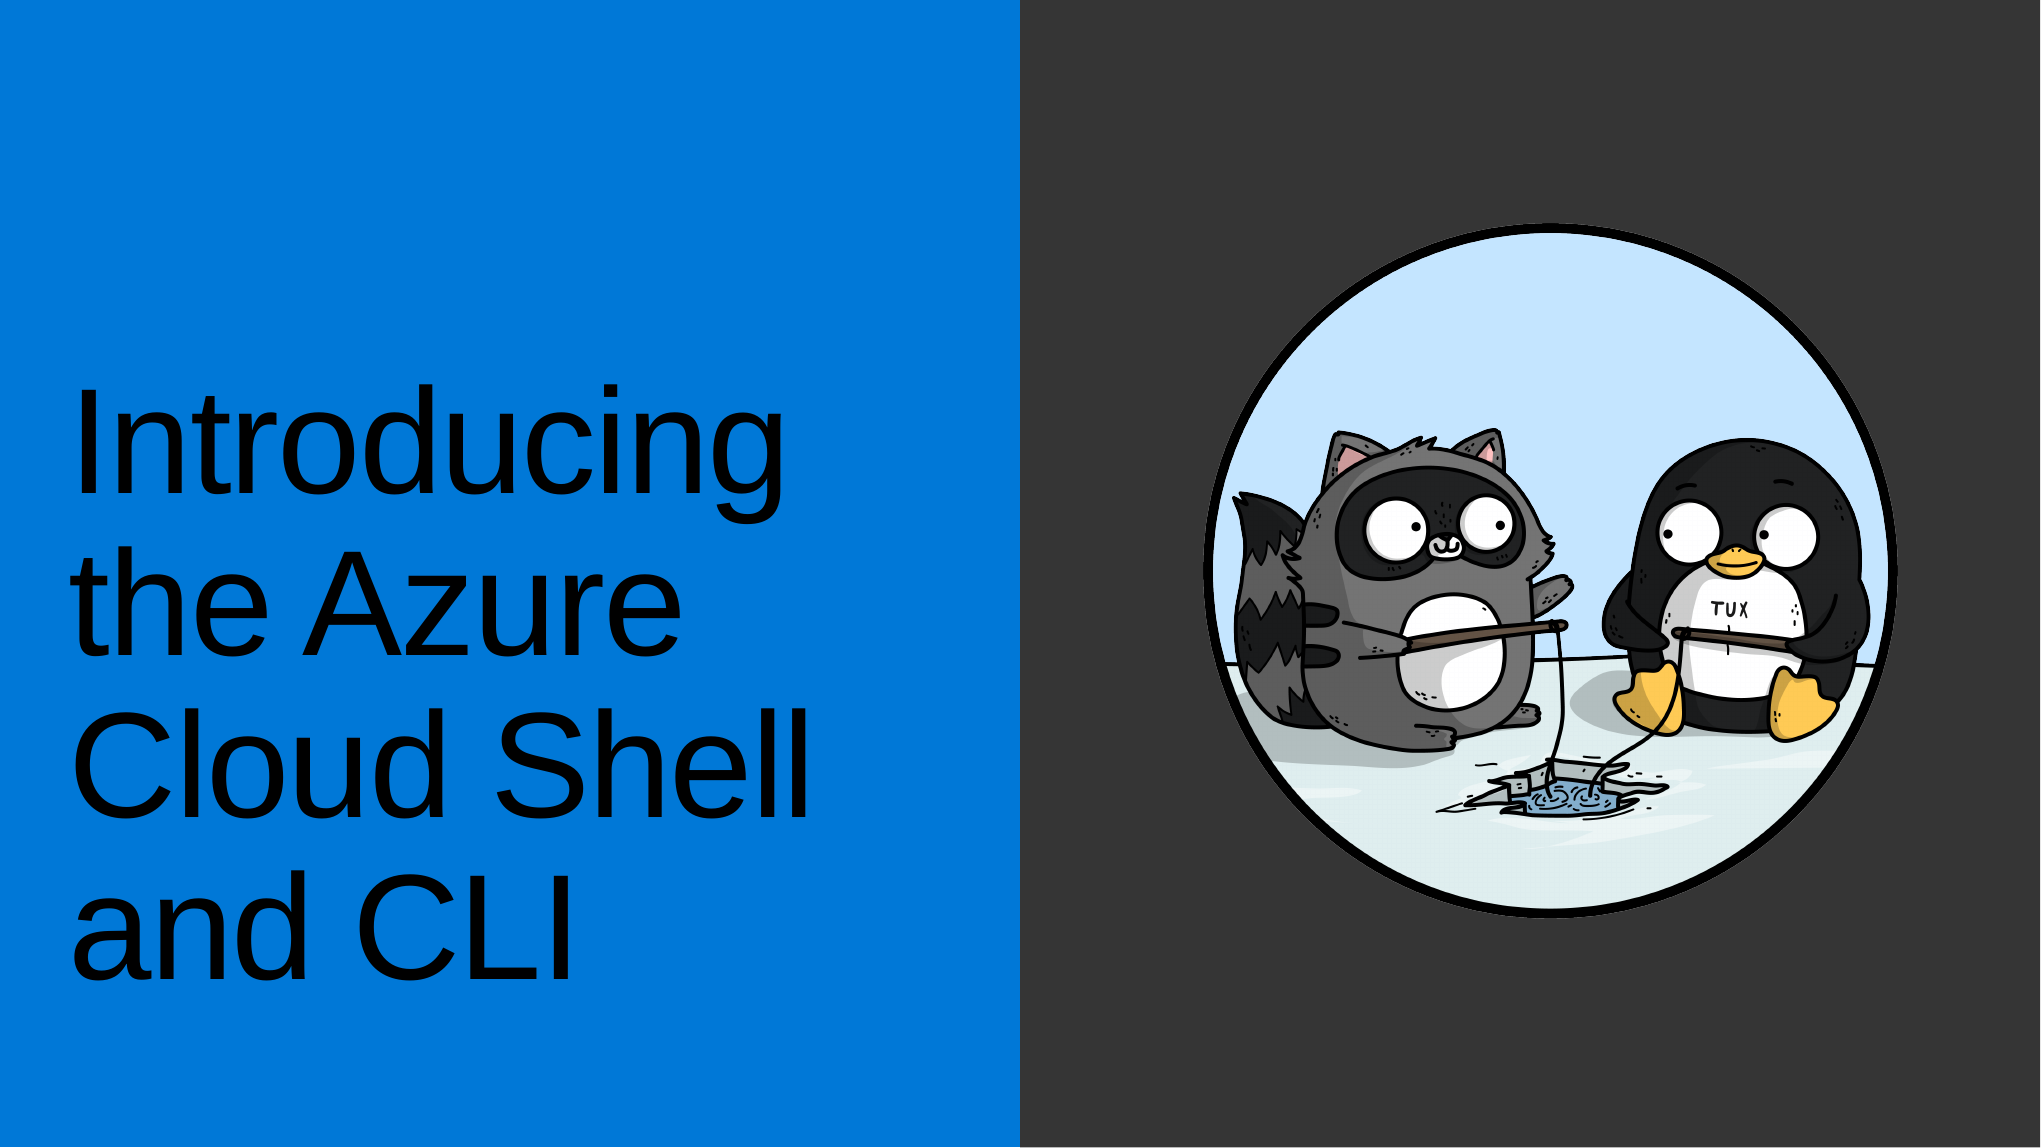

# Introducing the Azure Cloud Shell and CLI